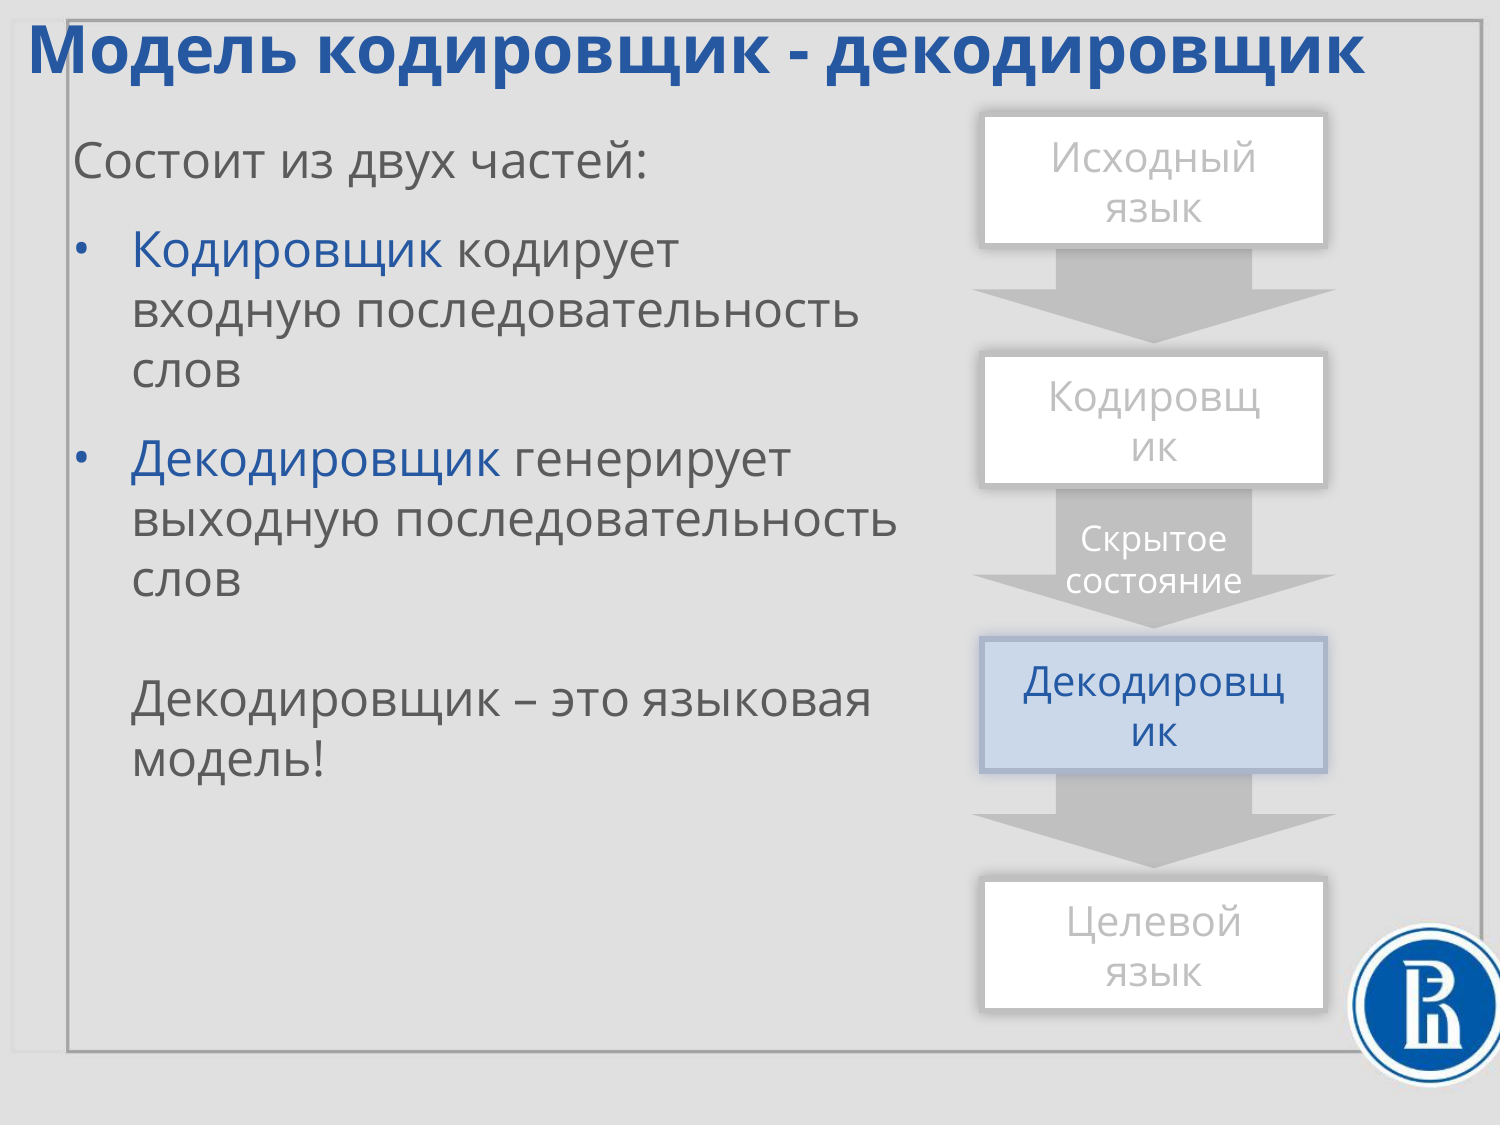

Модель кодировщик - декодировщик

Исходный язык
Состоит из двух частей:
Кодировщик кодирует входную последовательность слов
Декодировщик генерирует выходную последовательность слов
Декодировщик – это языковая модель!

Кодировщик
Скрытое состояние

Декодировщик

Целевой язык